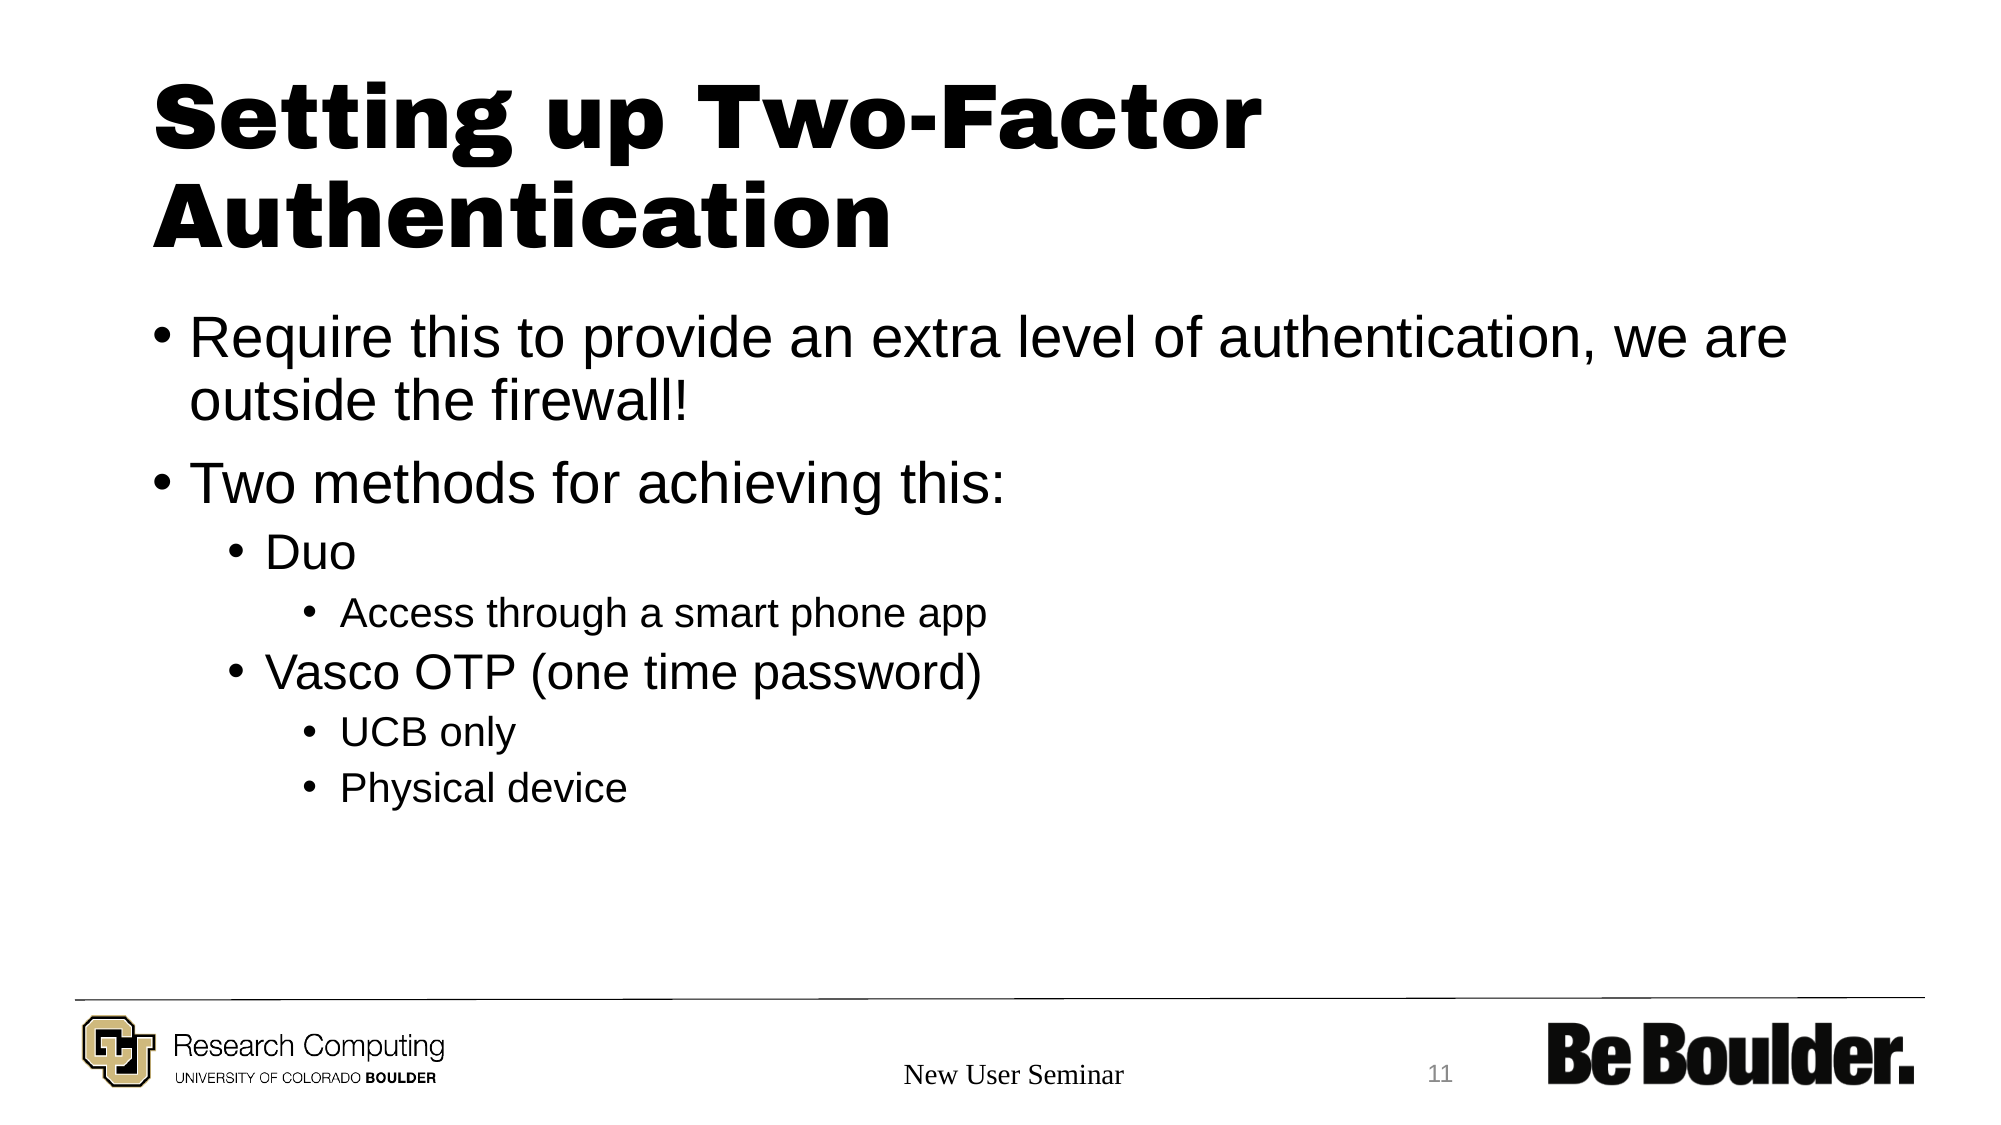

# Setting up Two-Factor Authentication
Require this to provide an extra level of authentication, we are outside the firewall!
Two methods for achieving this:
Duo
Access through a smart phone app
Vasco OTP (one time password)
UCB only
Physical device
New User Seminar
11